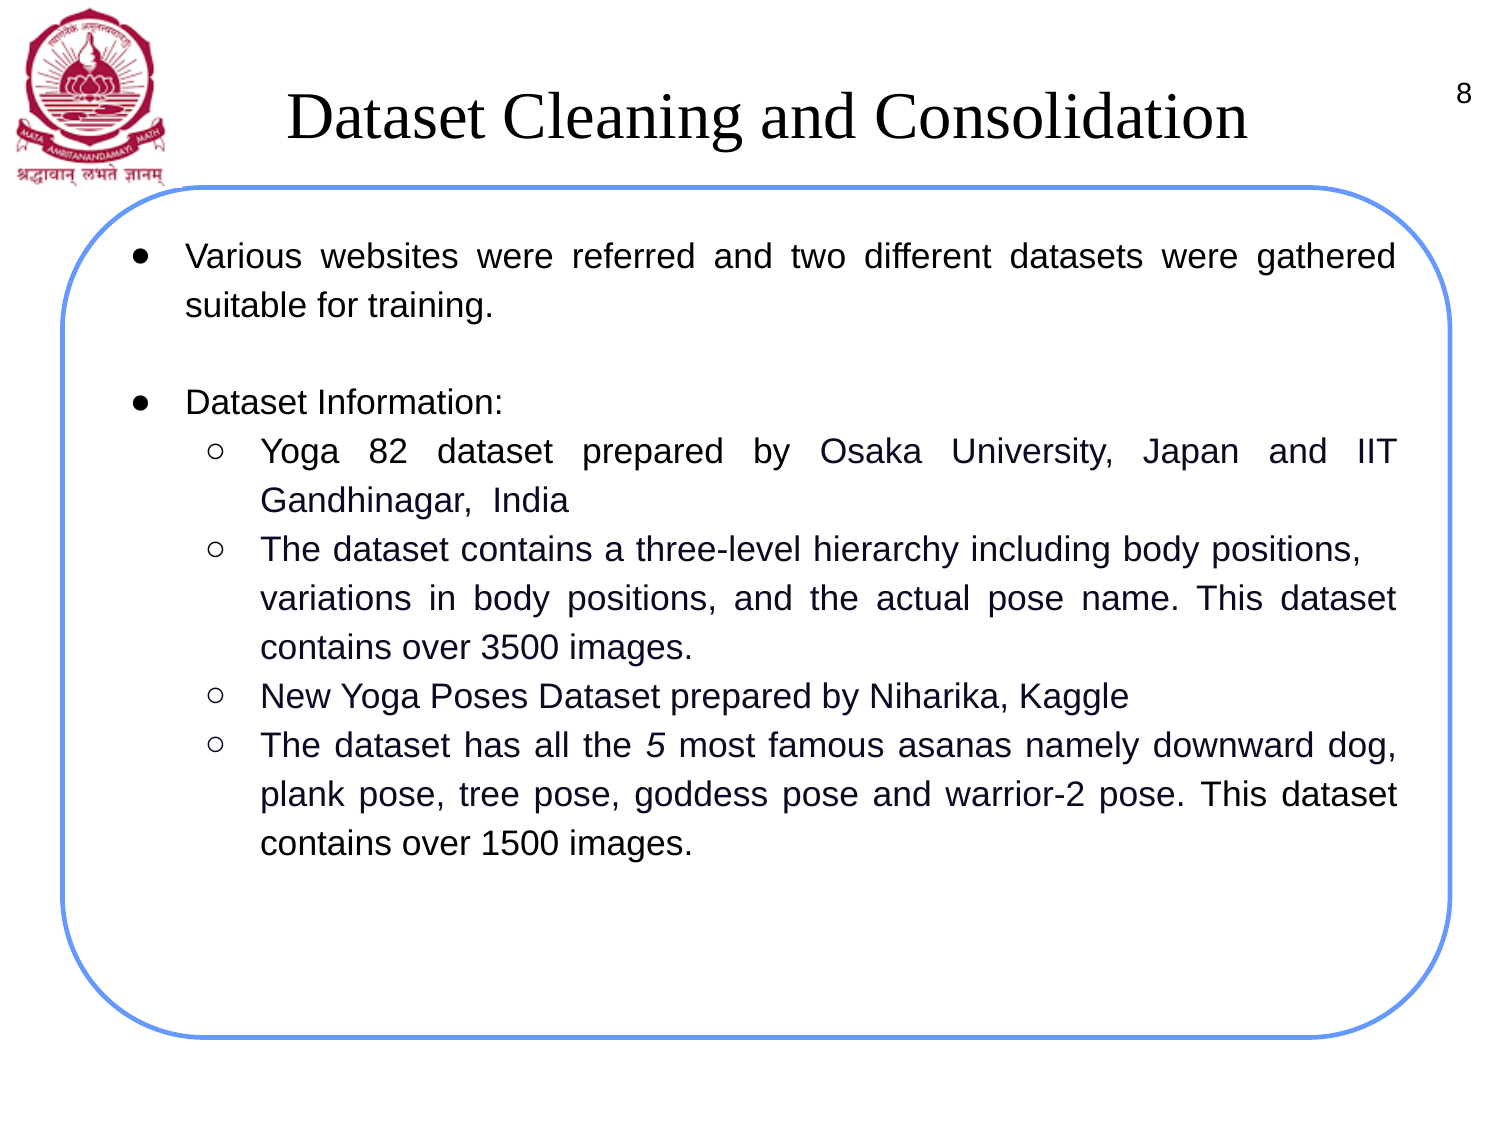

Dataset Cleaning and Consolidation
8
Various websites were referred and two different datasets were gathered suitable for training.

Dataset Information:
Yoga 82 dataset prepared by Osaka University, Japan and IIT Gandhinagar,  India
The dataset contains a three-level hierarchy including body positions,    variations in body positions, and the actual pose name. This dataset contains over 3500 images.
New Yoga Poses Dataset prepared by Niharika, Kaggle
The dataset has all the 5 most famous asanas namely downward dog, plank pose, tree pose, goddess pose and warrior-2 pose. This dataset contains over 1500 images.